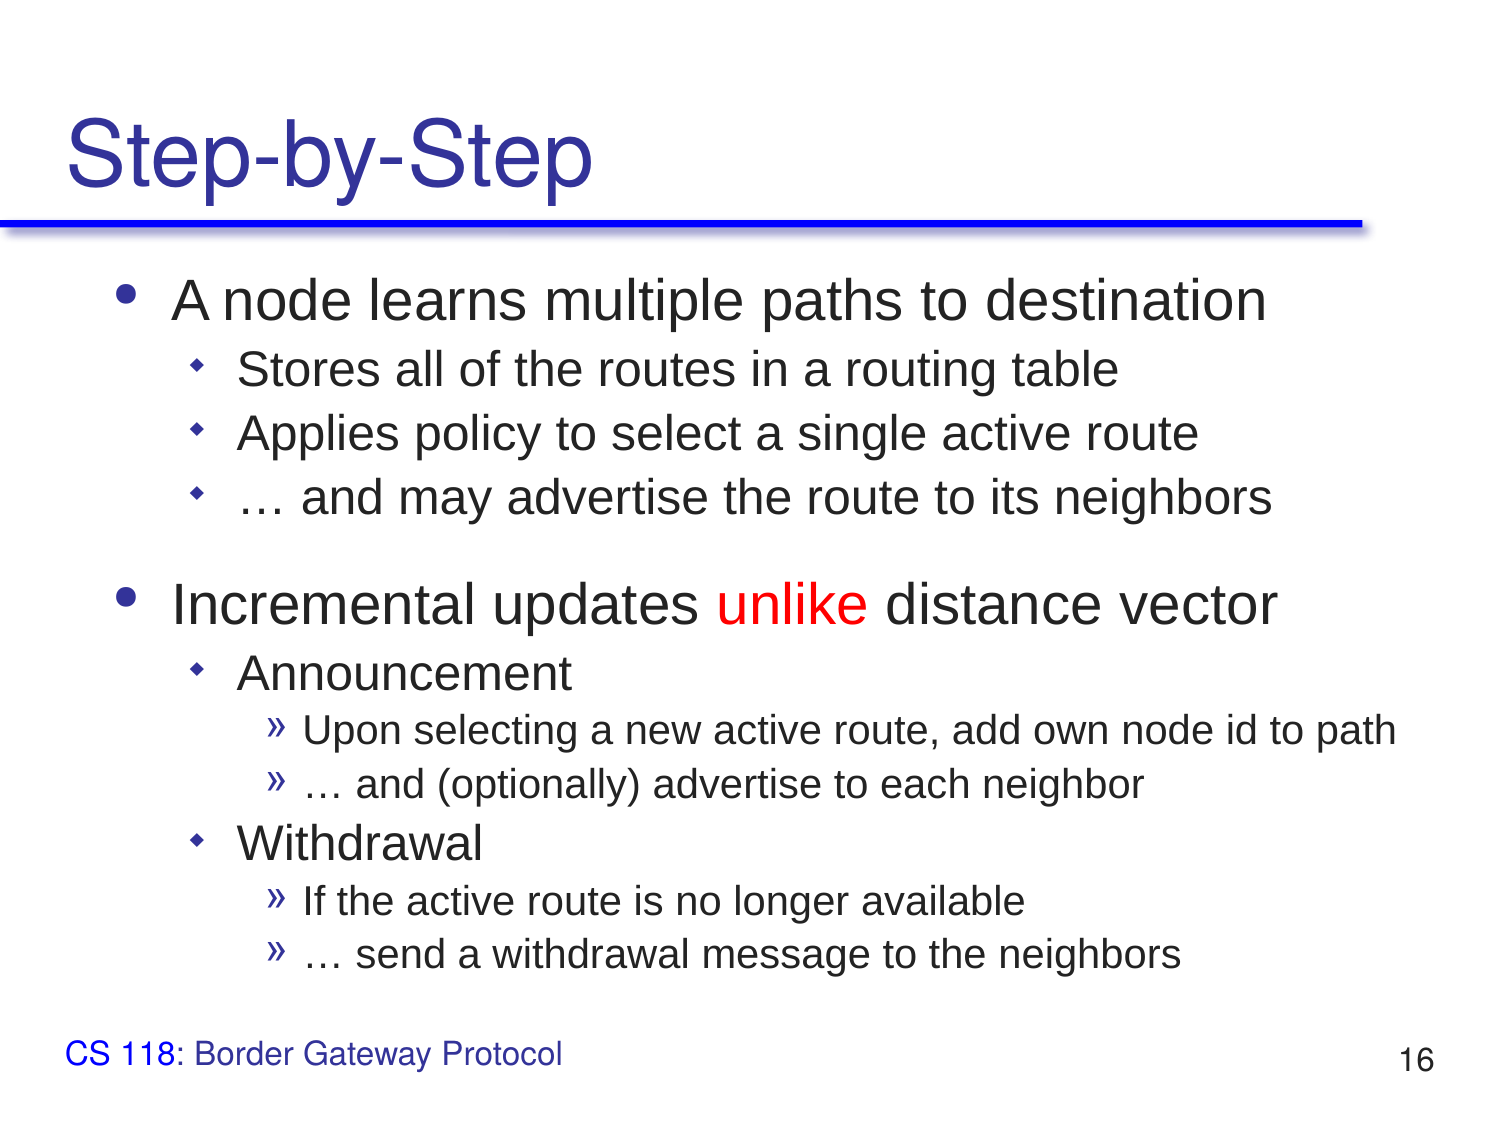

# Step-by-Step
A node learns multiple paths to destination
Stores all of the routes in a routing table
Applies policy to select a single active route
… and may advertise the route to its neighbors

Incremental updates unlike distance vector
Announcement
Upon selecting a new active route, add own node id to path
… and (optionally) advertise to each neighbor
Withdrawal
If the active route is no longer available
… send a withdrawal message to the neighbors
CS 118: Border Gateway Protocol
16